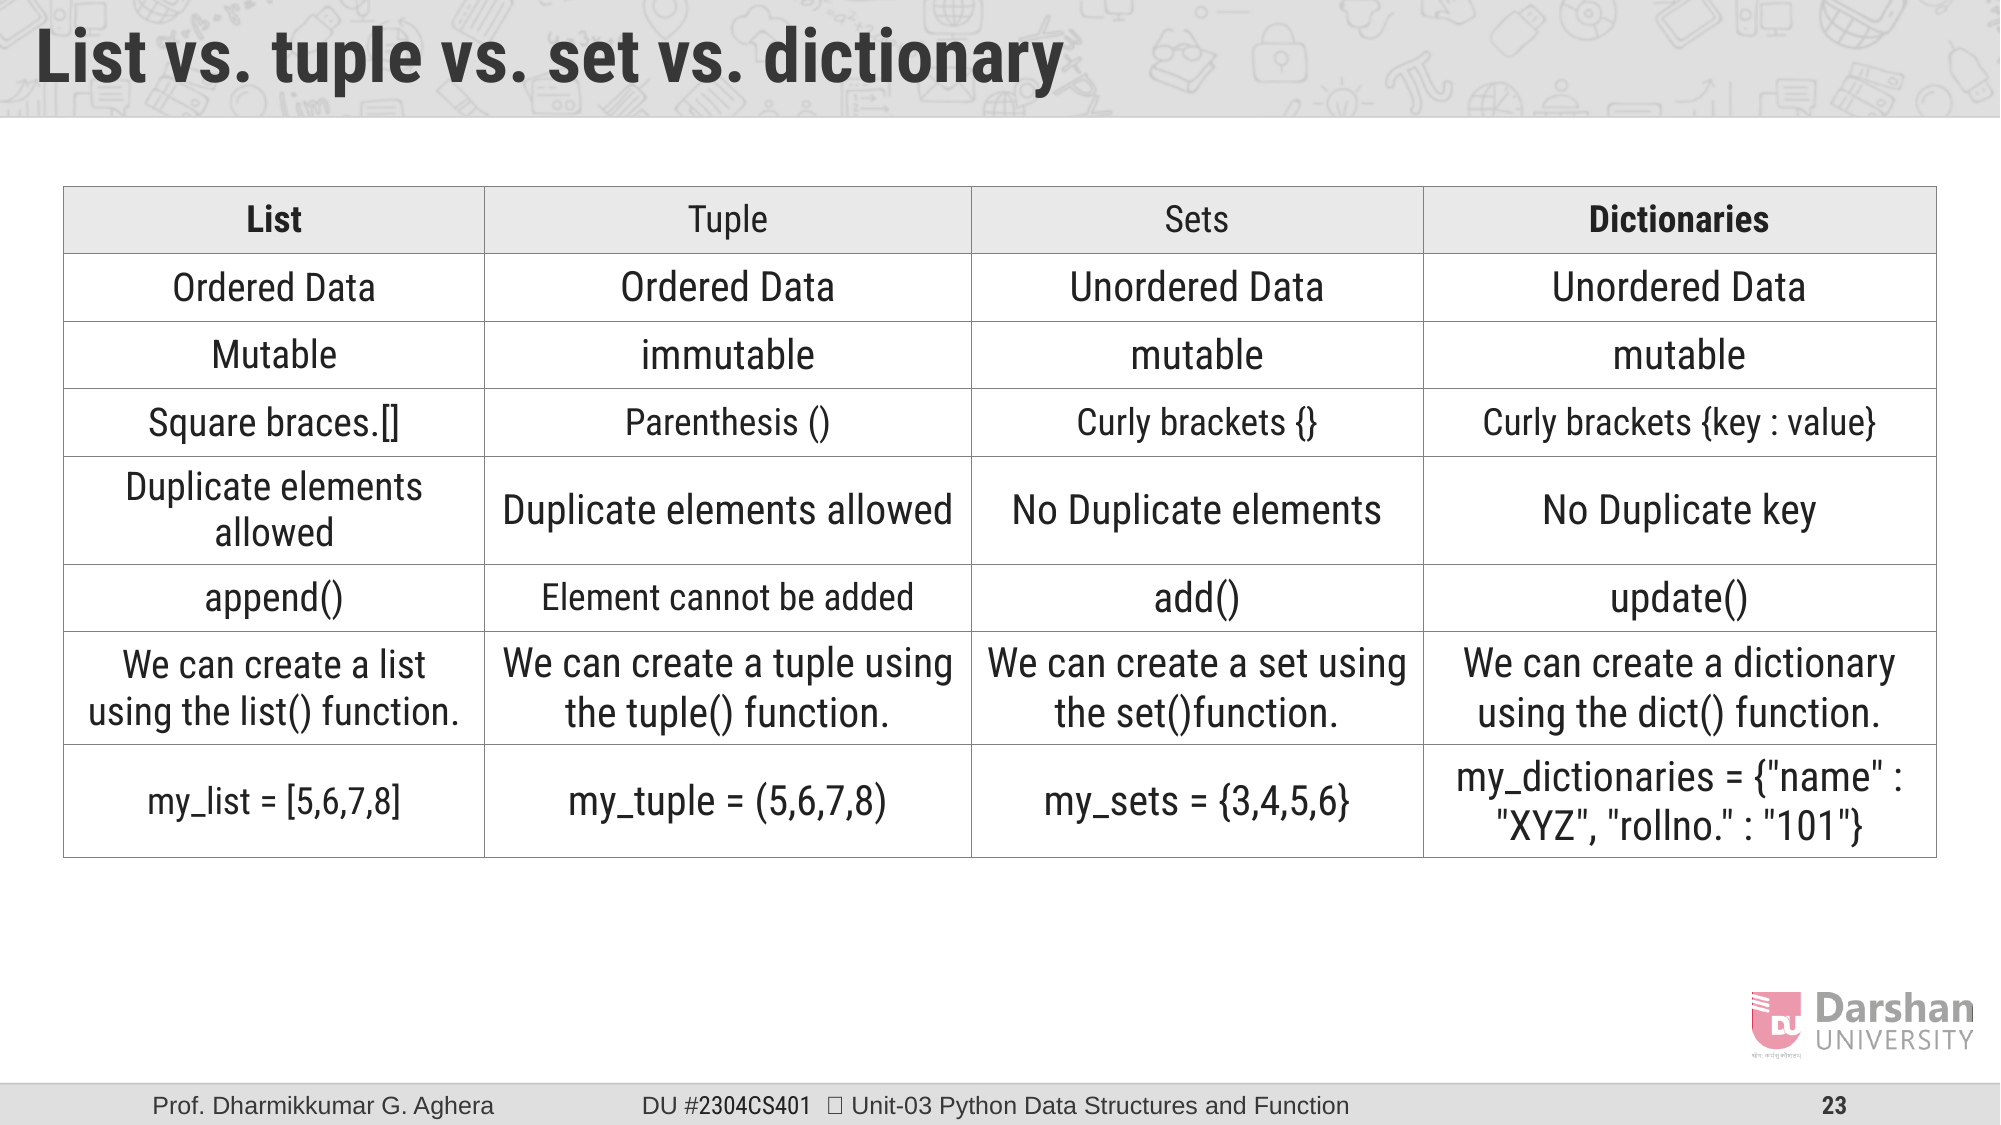

# List vs. tuple vs. set vs. dictionary
| List | Tuple | Sets | Dictionaries |
| --- | --- | --- | --- |
| Ordered Data | Ordered Data | Unordered Data | Unordered Data |
| Mutable | immutable | mutable | mutable |
| Square braces.[] | Parenthesis () | Curly brackets {} | Curly brackets {key : value} |
| Duplicate elements allowed | Duplicate elements allowed | No Duplicate elements | No Duplicate key |
| append() | Element cannot be added | add() | update() |
| We can create a list using the list() function. | We can create a tuple using the tuple() function. | We can create a set using the set()function. | We can create a dictionary using the dict() function. |
| my\_list = [5,6,7,8] | my\_tuple = (5,6,7,8) | my\_sets = {3,4,5,6} | my\_dictionaries = {"name" : "XYZ", "rollno." : "101"} |